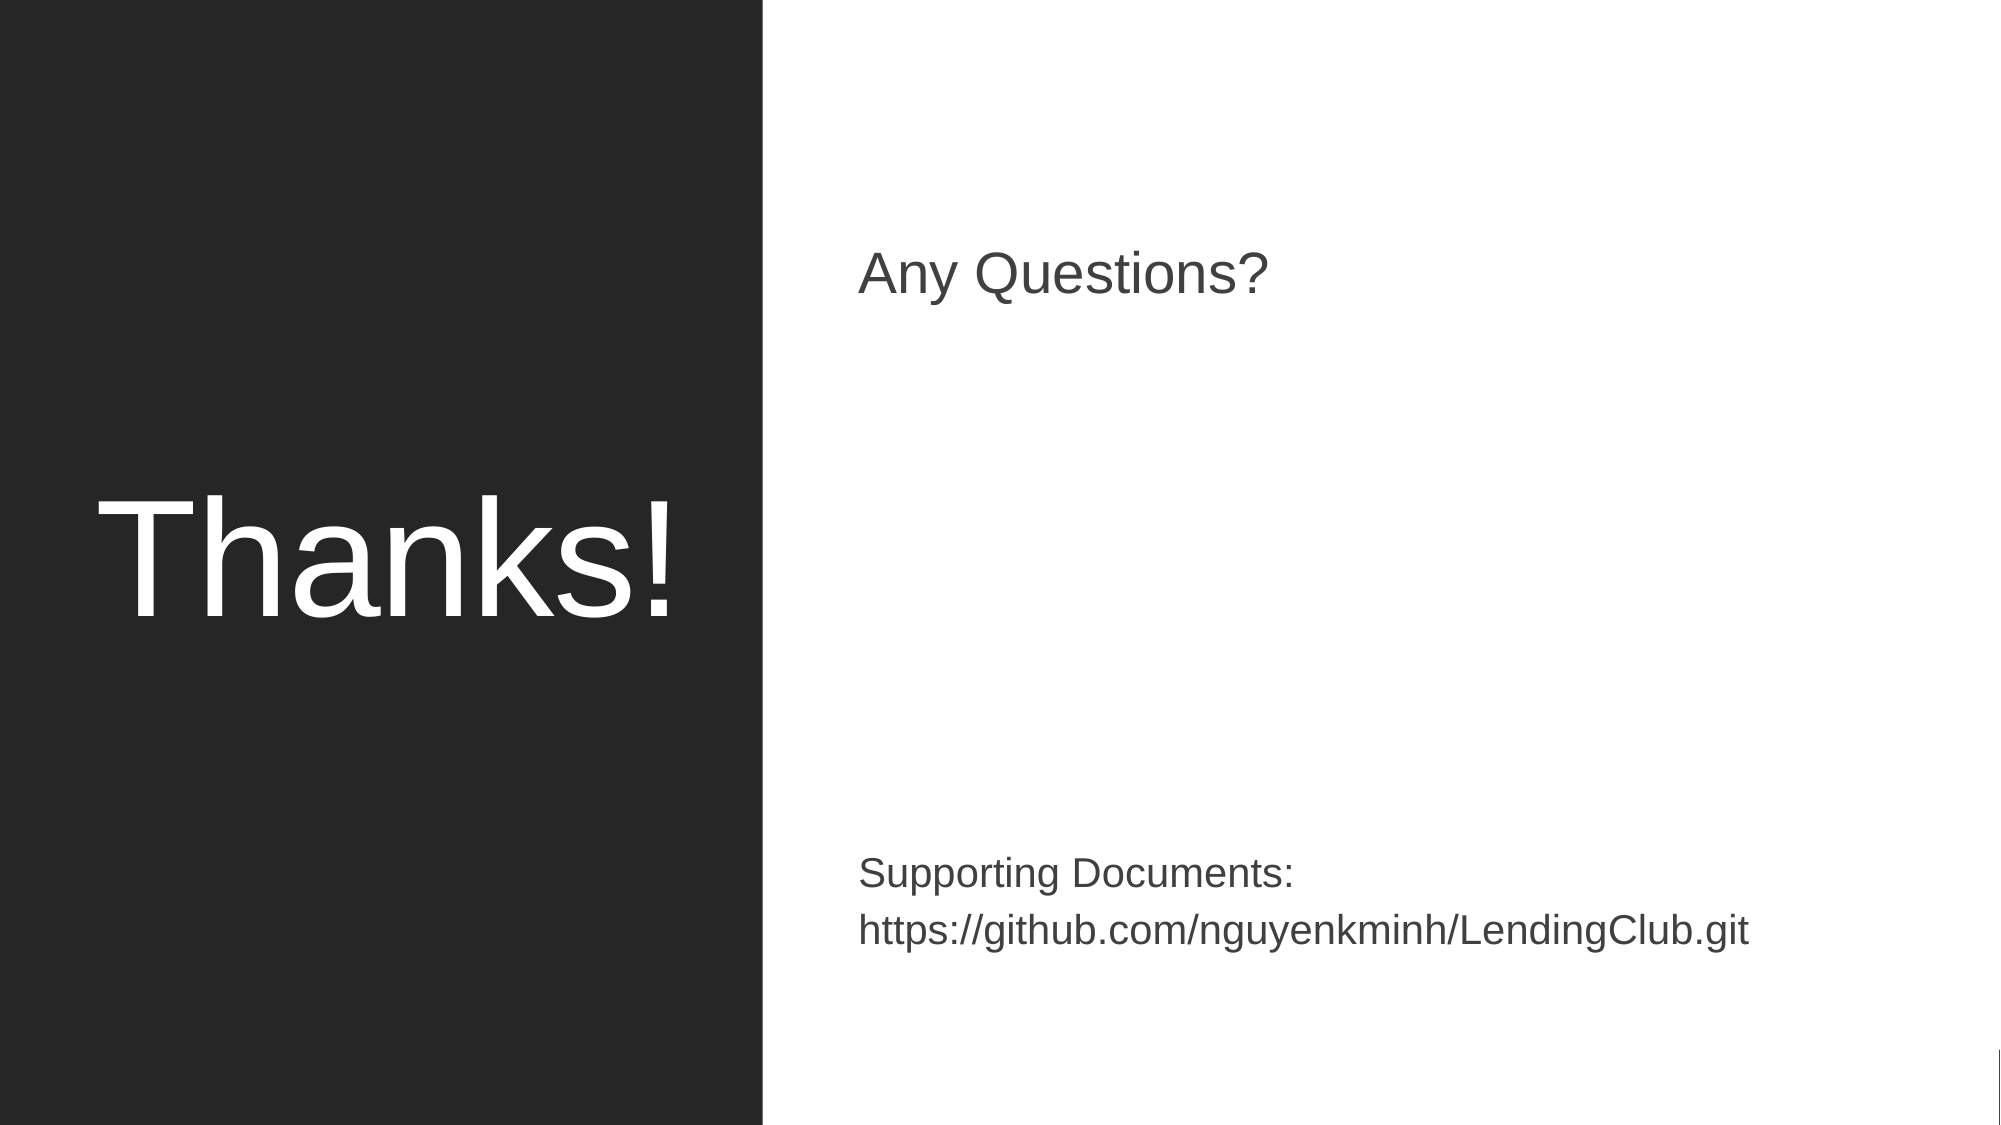

# Thanks!

Any Questions?

Supporting Documents:
https://github.com/nguyenkminh/LendingClub.git